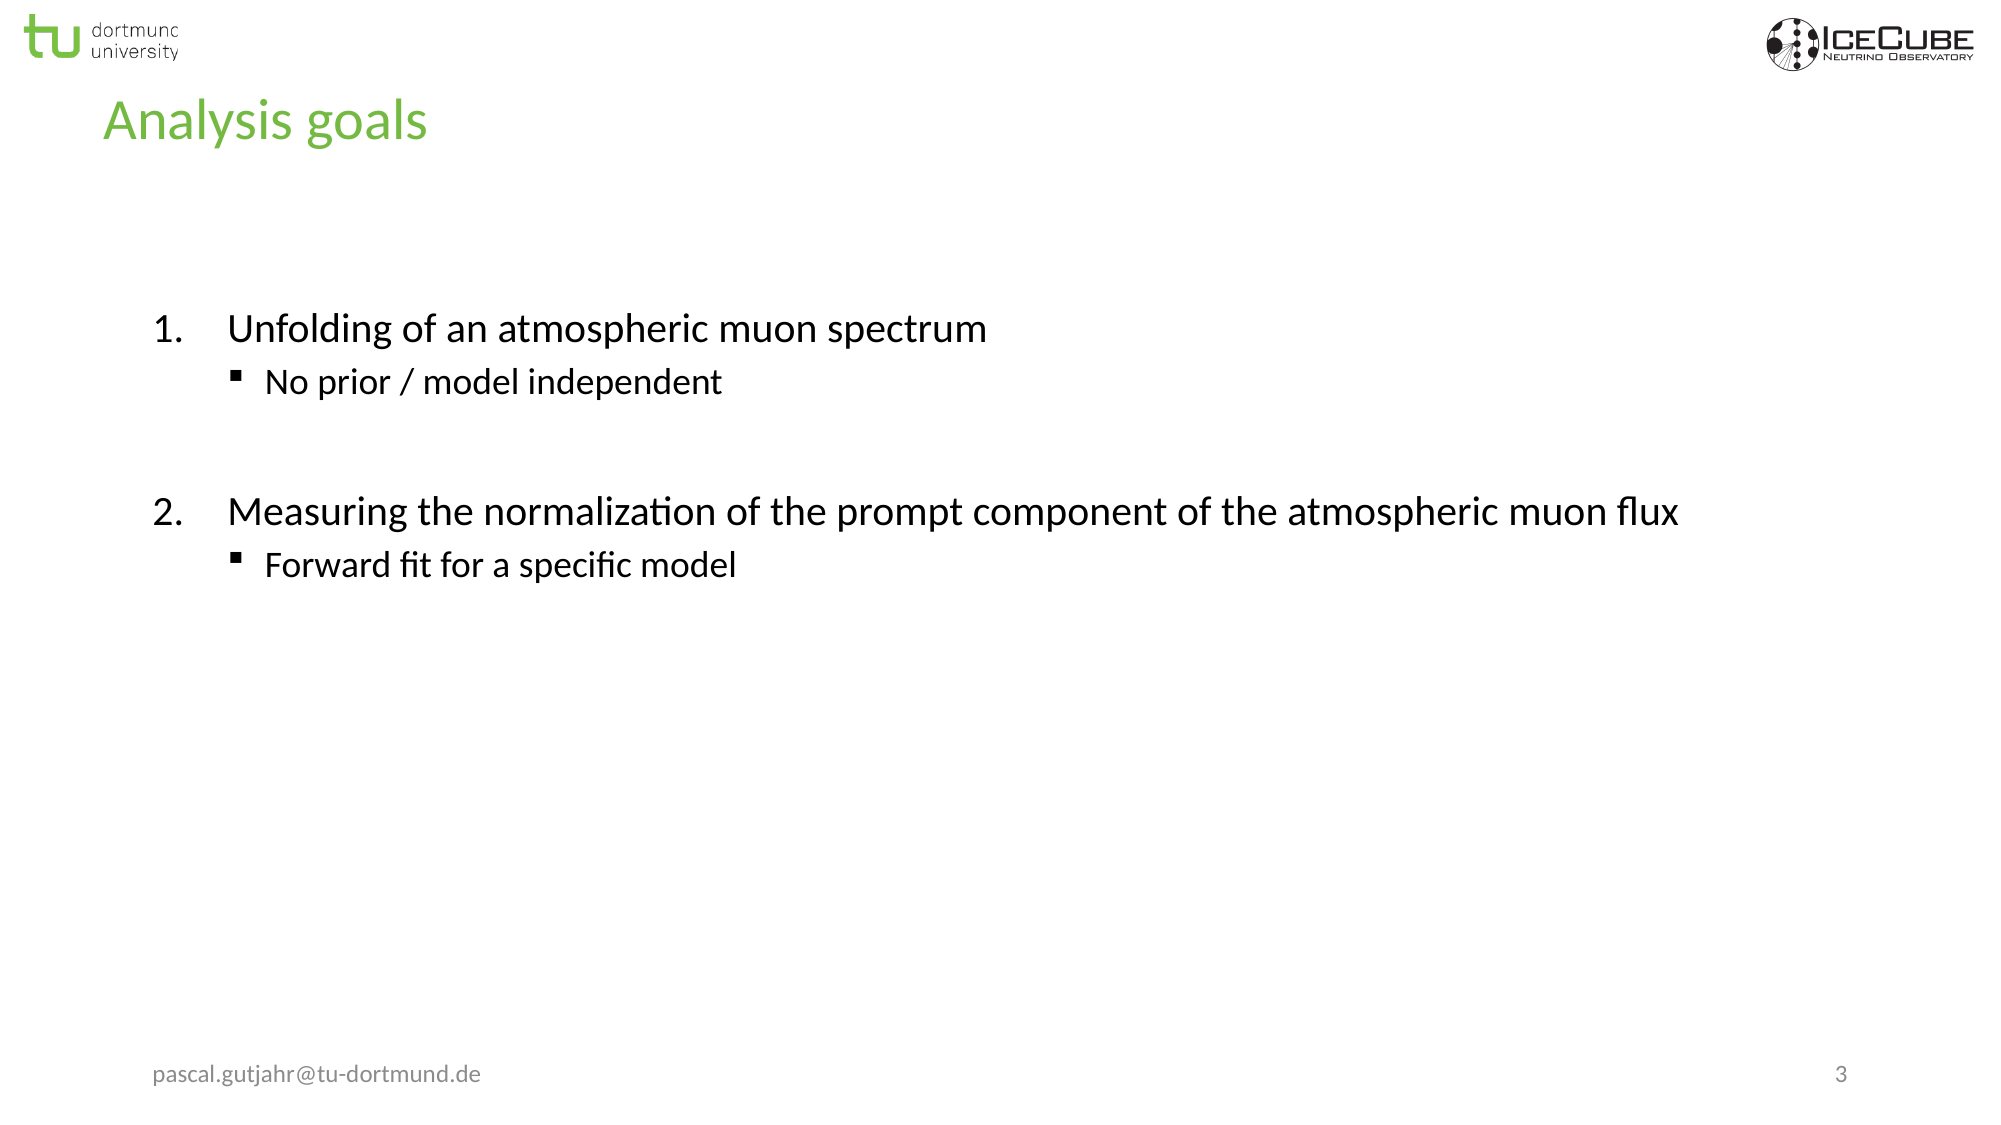

# Analysis goals
Unfolding of an atmospheric muon spectrum
No prior / model independent

Measuring the normalization of the prompt component of the atmospheric muon flux
Forward fit for a specific model
pascal.gutjahr@tu-dortmund.de
3